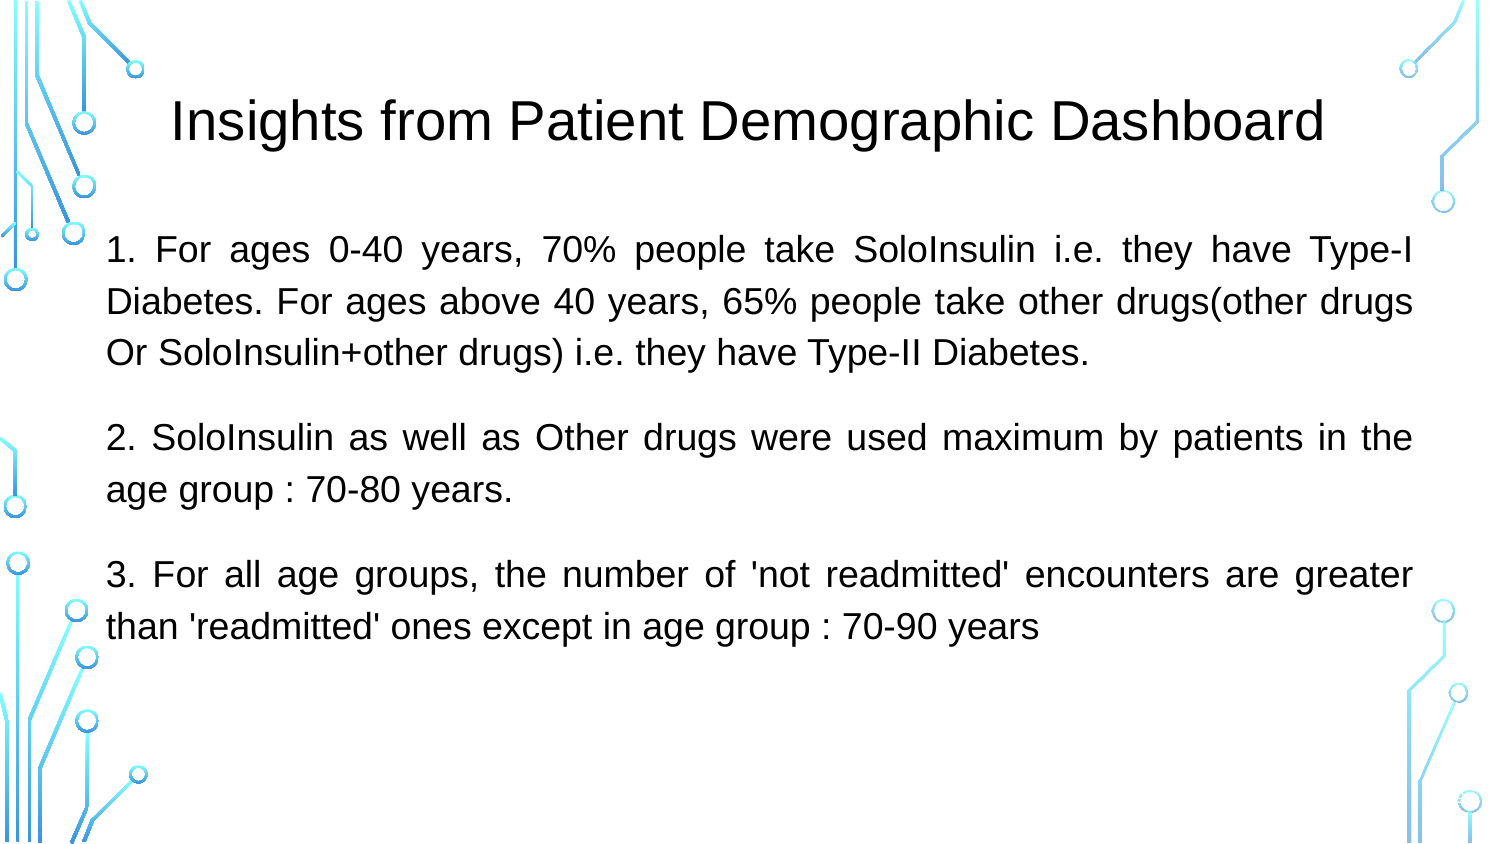

# Insights from Patient Demographic Dashboard
1. For ages 0-40 years, 70% people take SoloInsulin i.e. they have Type-I Diabetes. For ages above 40 years, 65% people take other drugs(other drugs Or SoloInsulin+other drugs) i.e. they have Type-II Diabetes.
2. SoloInsulin as well as Other drugs were used maximum by patients in the age group : 70-80 years.
3. For all age groups, the number of 'not readmitted' encounters are greater than 'readmitted' ones except in age group : 70-90 years
29